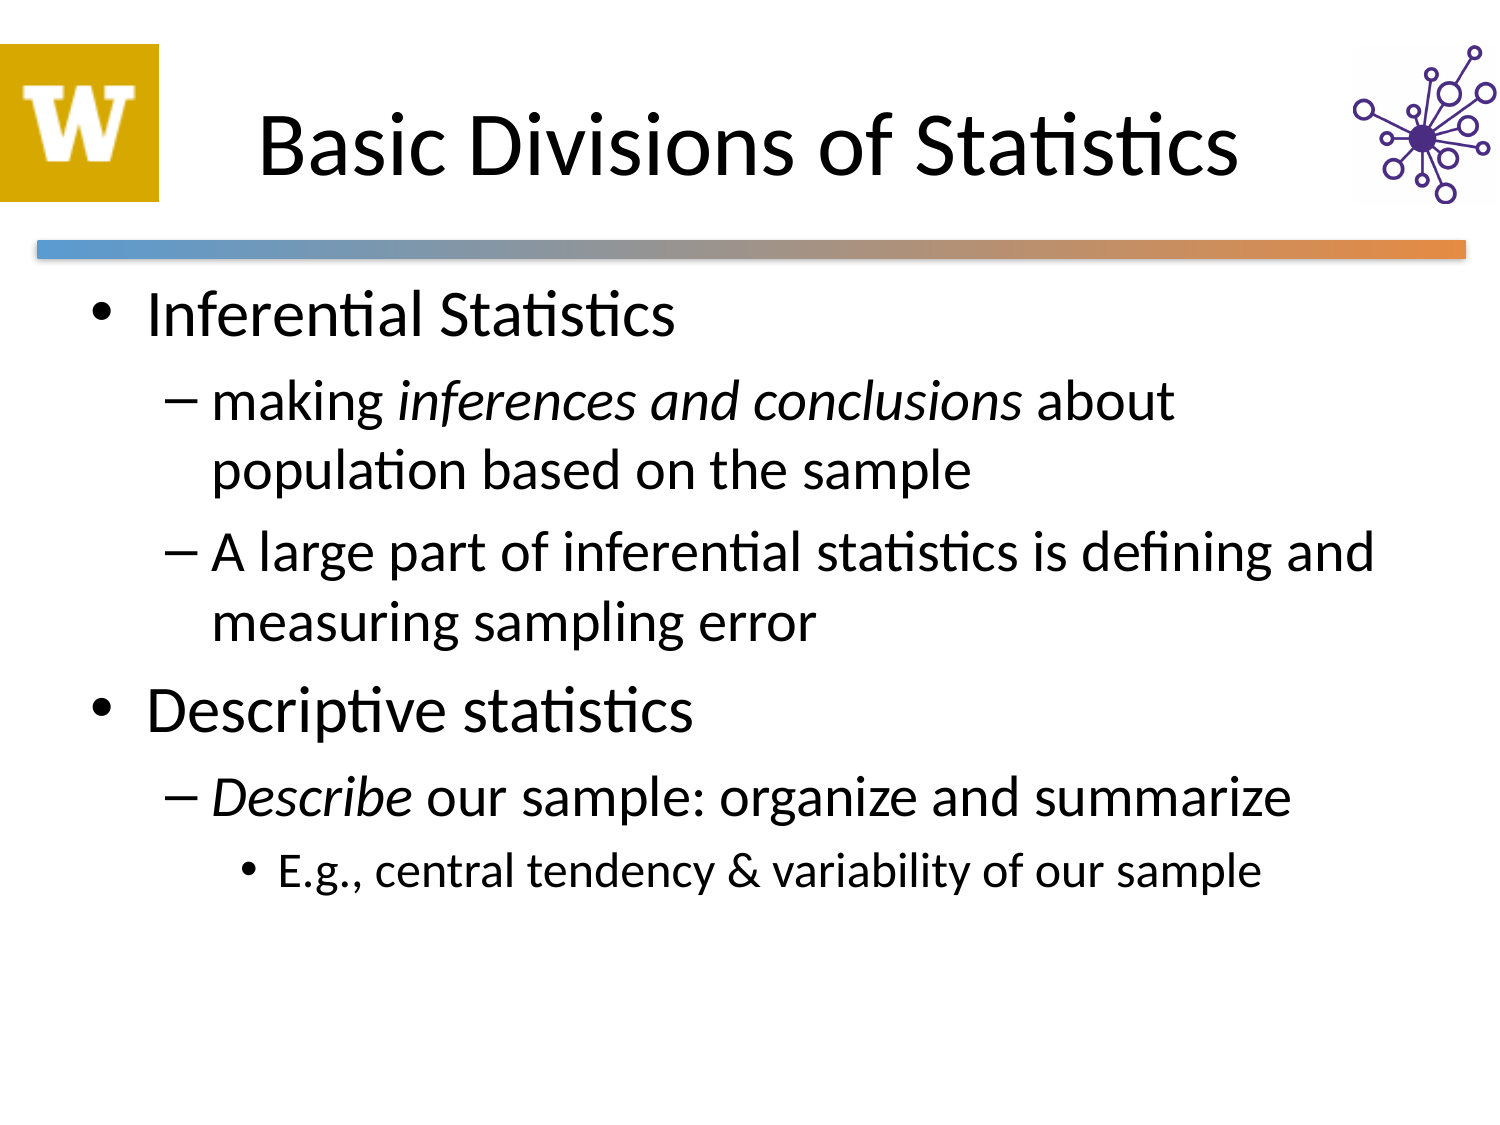

# Basic Divisions of Statistics
Inferential Statistics
making inferences and conclusions about population based on the sample
A large part of inferential statistics is defining and measuring sampling error
Descriptive statistics
Describe our sample: organize and summarize
E.g., central tendency & variability of our sample